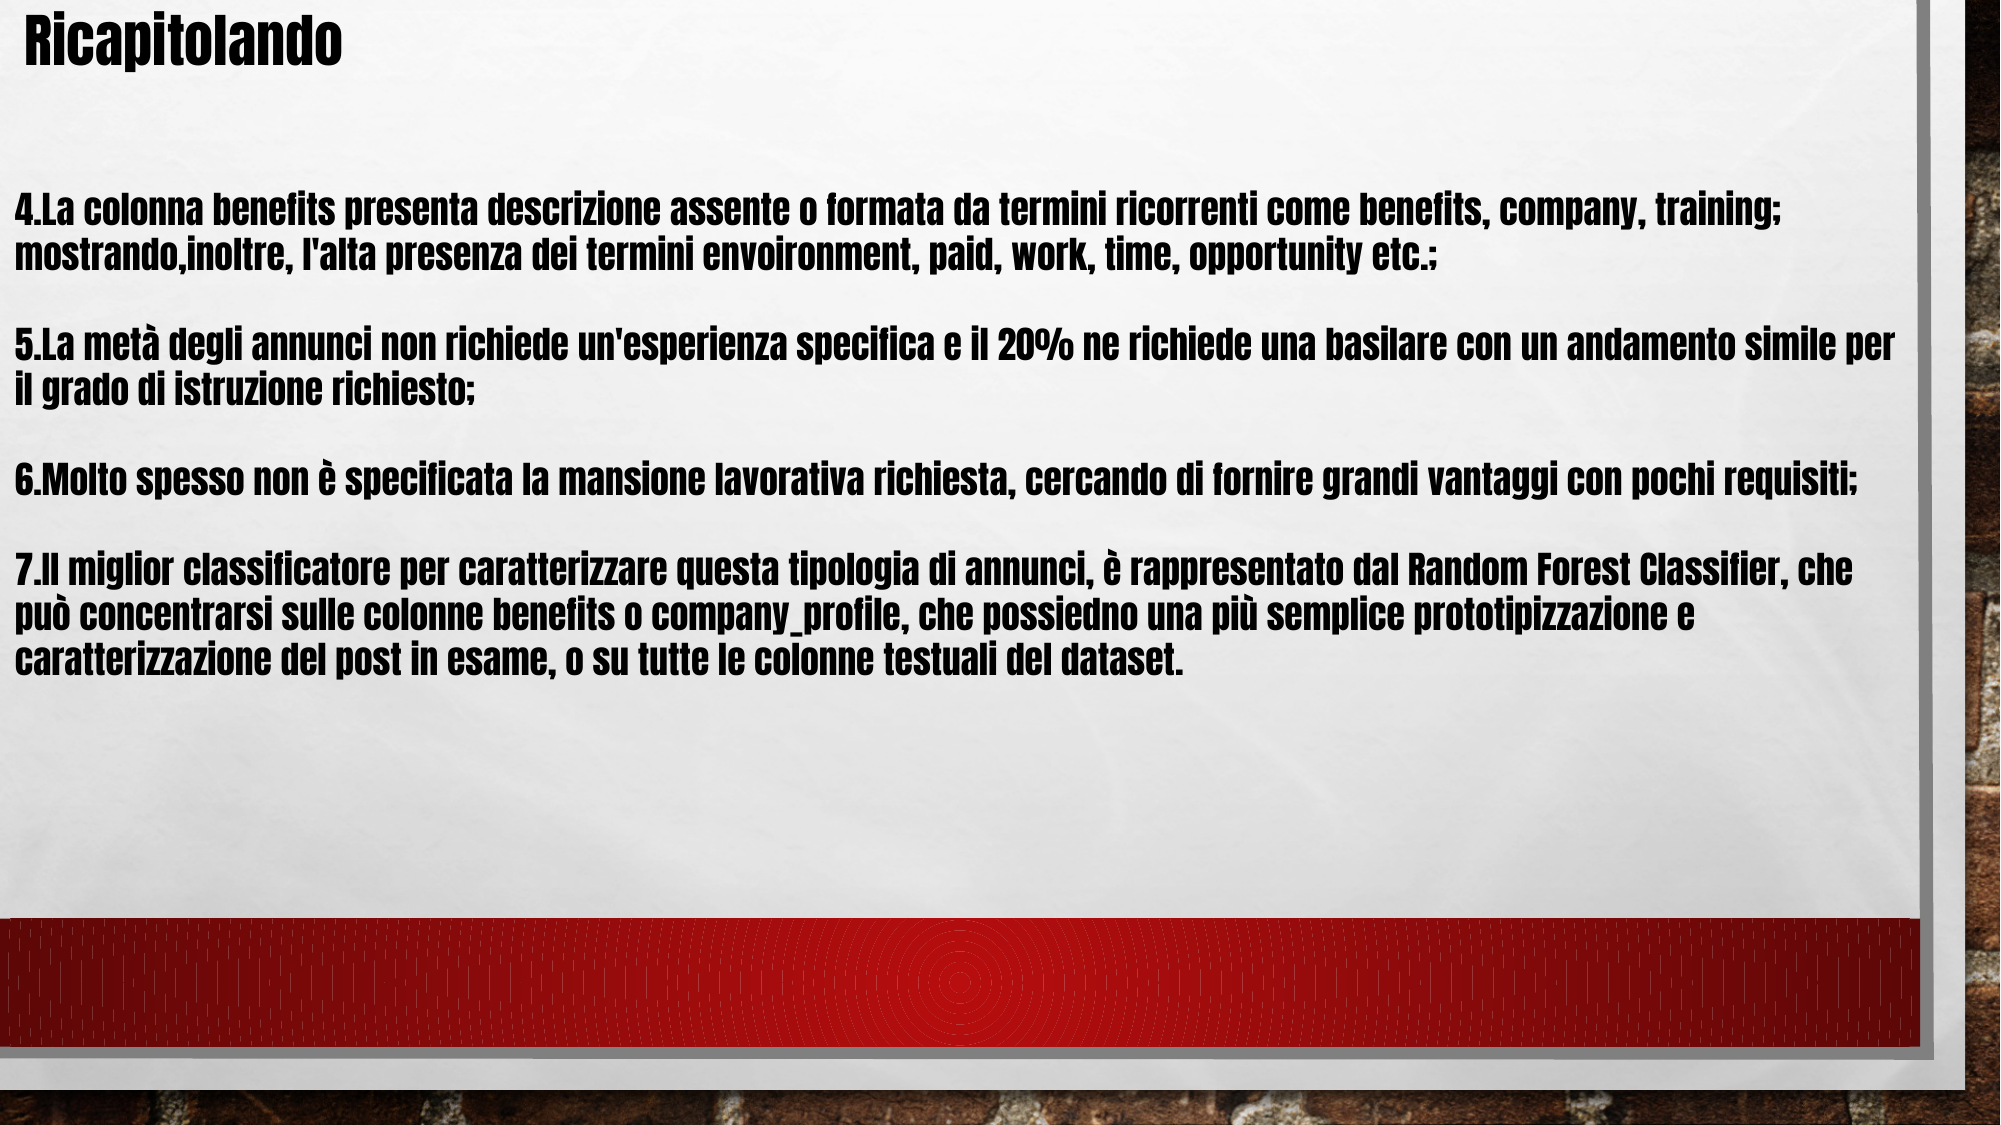

Ricapitolando
4.La colonna benefits presenta descrizione assente o formata da termini ricorrenti come benefits, company, training; mostrando,inoltre, l'alta presenza dei termini envoironment, paid, work, time, opportunity etc.;

5.La metà degli annunci non richiede un'esperienza specifica e il 20% ne richiede una basilare con un andamento simile per il grado di istruzione richiesto;

6.Molto spesso non è specificata la mansione lavorativa richiesta, cercando di fornire grandi vantaggi con pochi requisiti;

7.Il miglior classificatore per caratterizzare questa tipologia di annunci, è rappresentato dal Random Forest Classifier, che può concentrarsi sulle colonne benefits o company_profile, che possiedno una più semplice prototipizzazione e caratterizzazione del post in esame, o su tutte le colonne testuali del dataset.